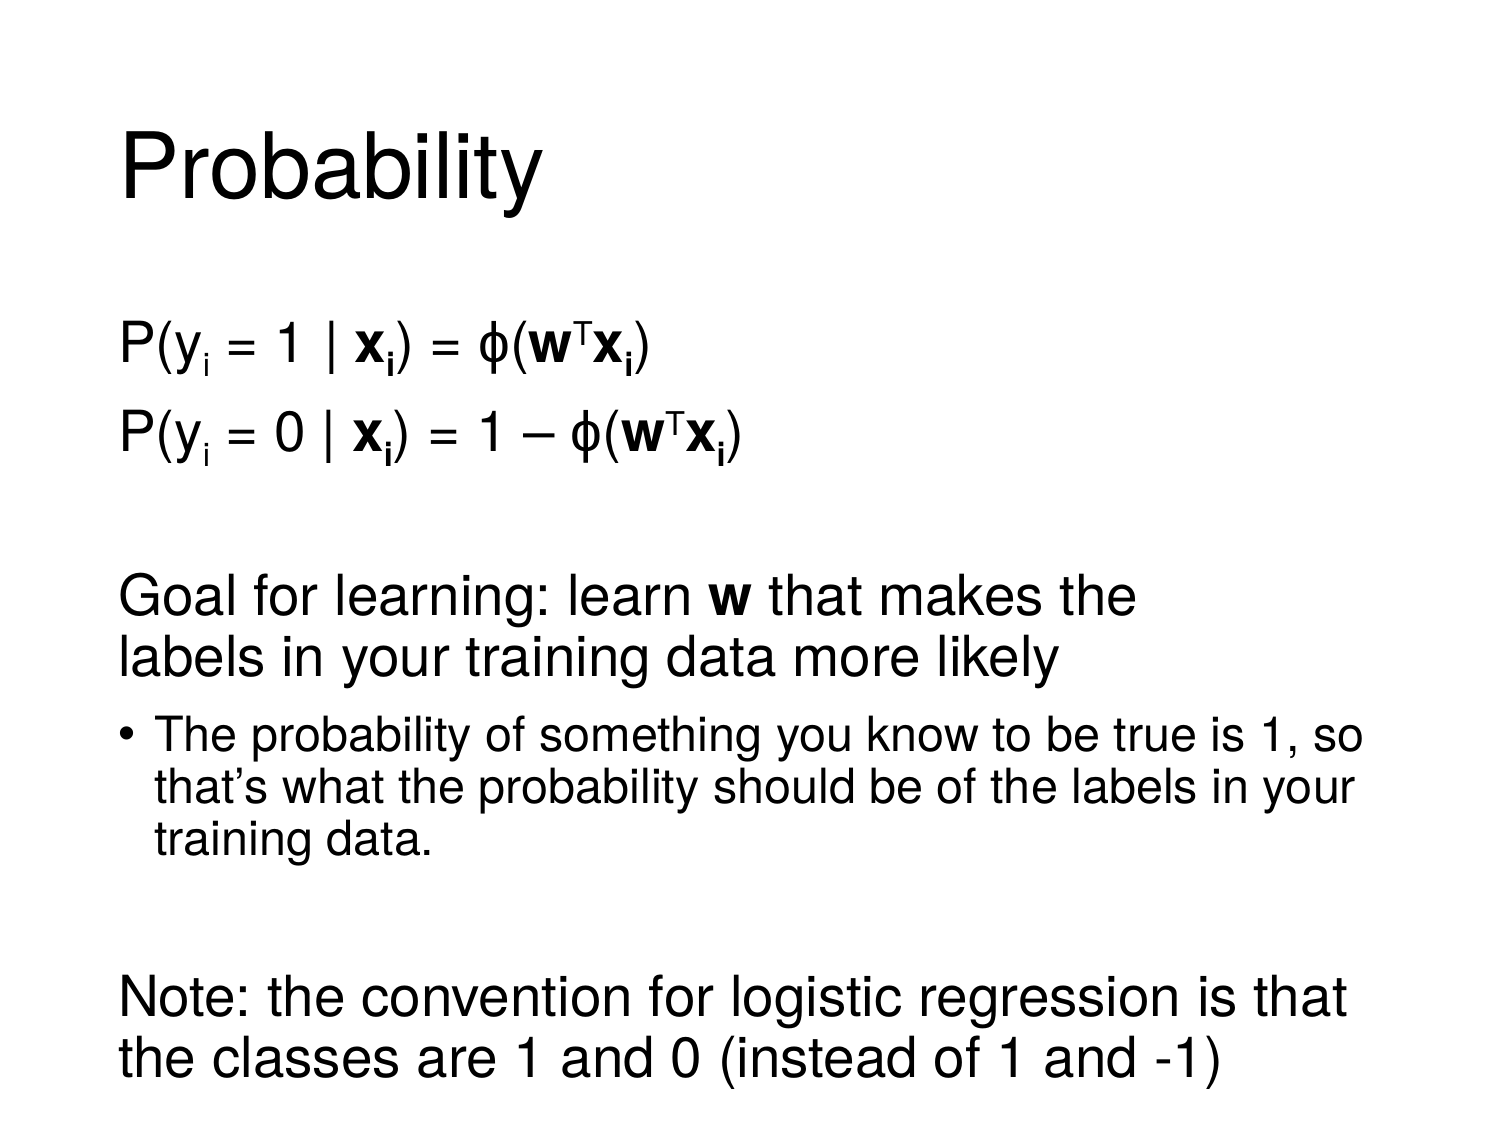

# Probability
P(yi = 1  | xi) = ϕ(wTxi)
P(yi = 0 | xi) = 1 – ϕ(wTxi)

Goal for learning: learn w that makes the
labels in your training data more likely
The probability of something you know to be true is 1, so that’s what the probability should be of the labels in your training data.

Note: the convention for logistic regression is that the classes are 1 and 0 (instead of 1 and -1)